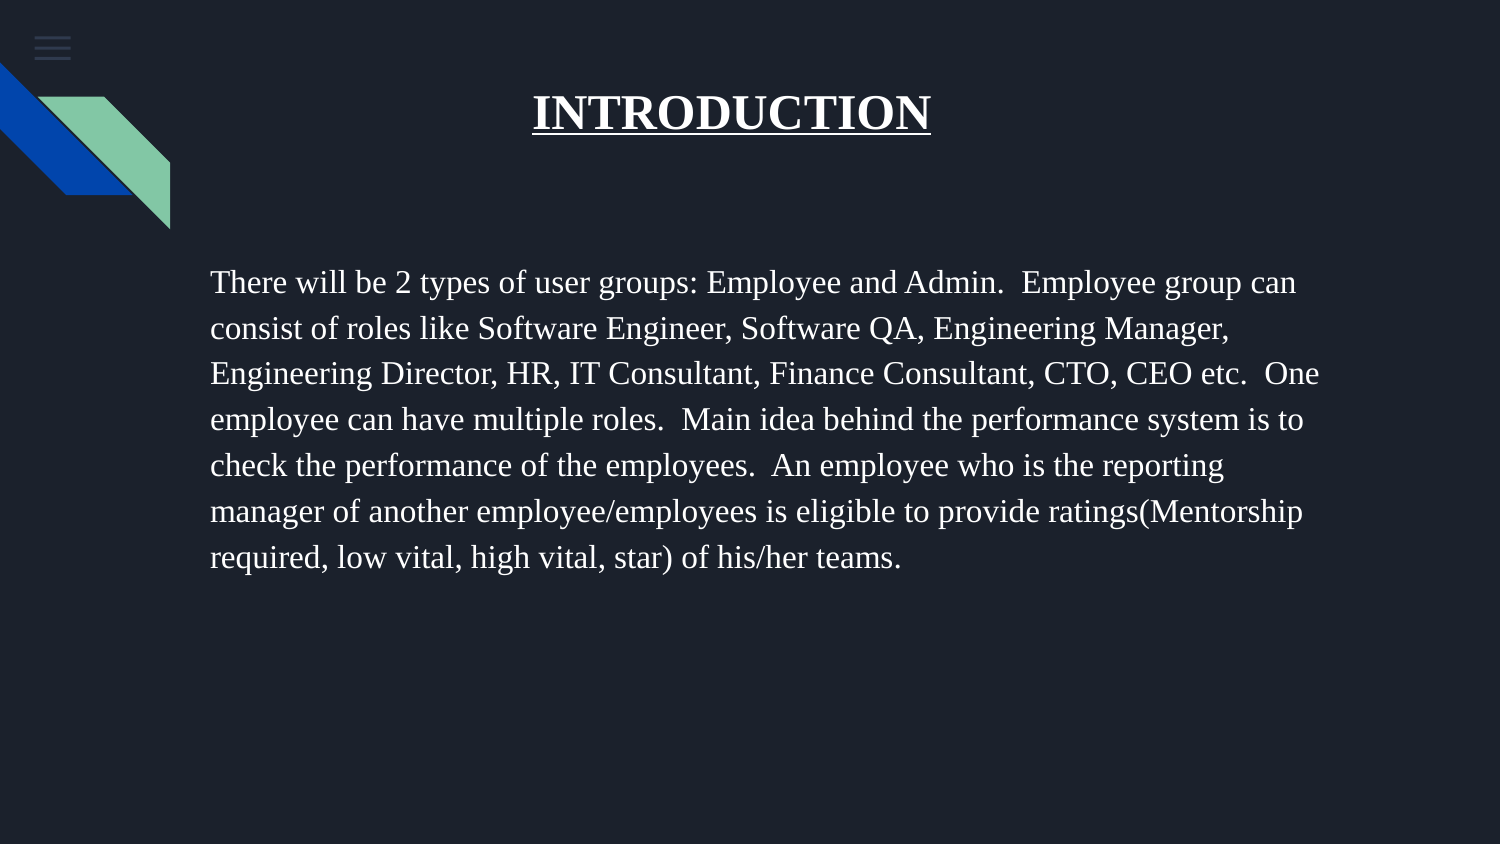

# INTRODUCTION
There will be 2 types of user groups: Employee and Admin.  Employee group can consist of roles like Software Engineer, Software QA, Engineering Manager, Engineering Director, HR, IT Consultant, Finance Consultant, CTO, CEO etc.  One employee can have multiple roles.  Main idea behind the performance system is to check the performance of the employees.  An employee who is the reporting manager of another employee/employees is eligible to provide ratings(Mentorship required, low vital, high vital, star) of his/her teams.